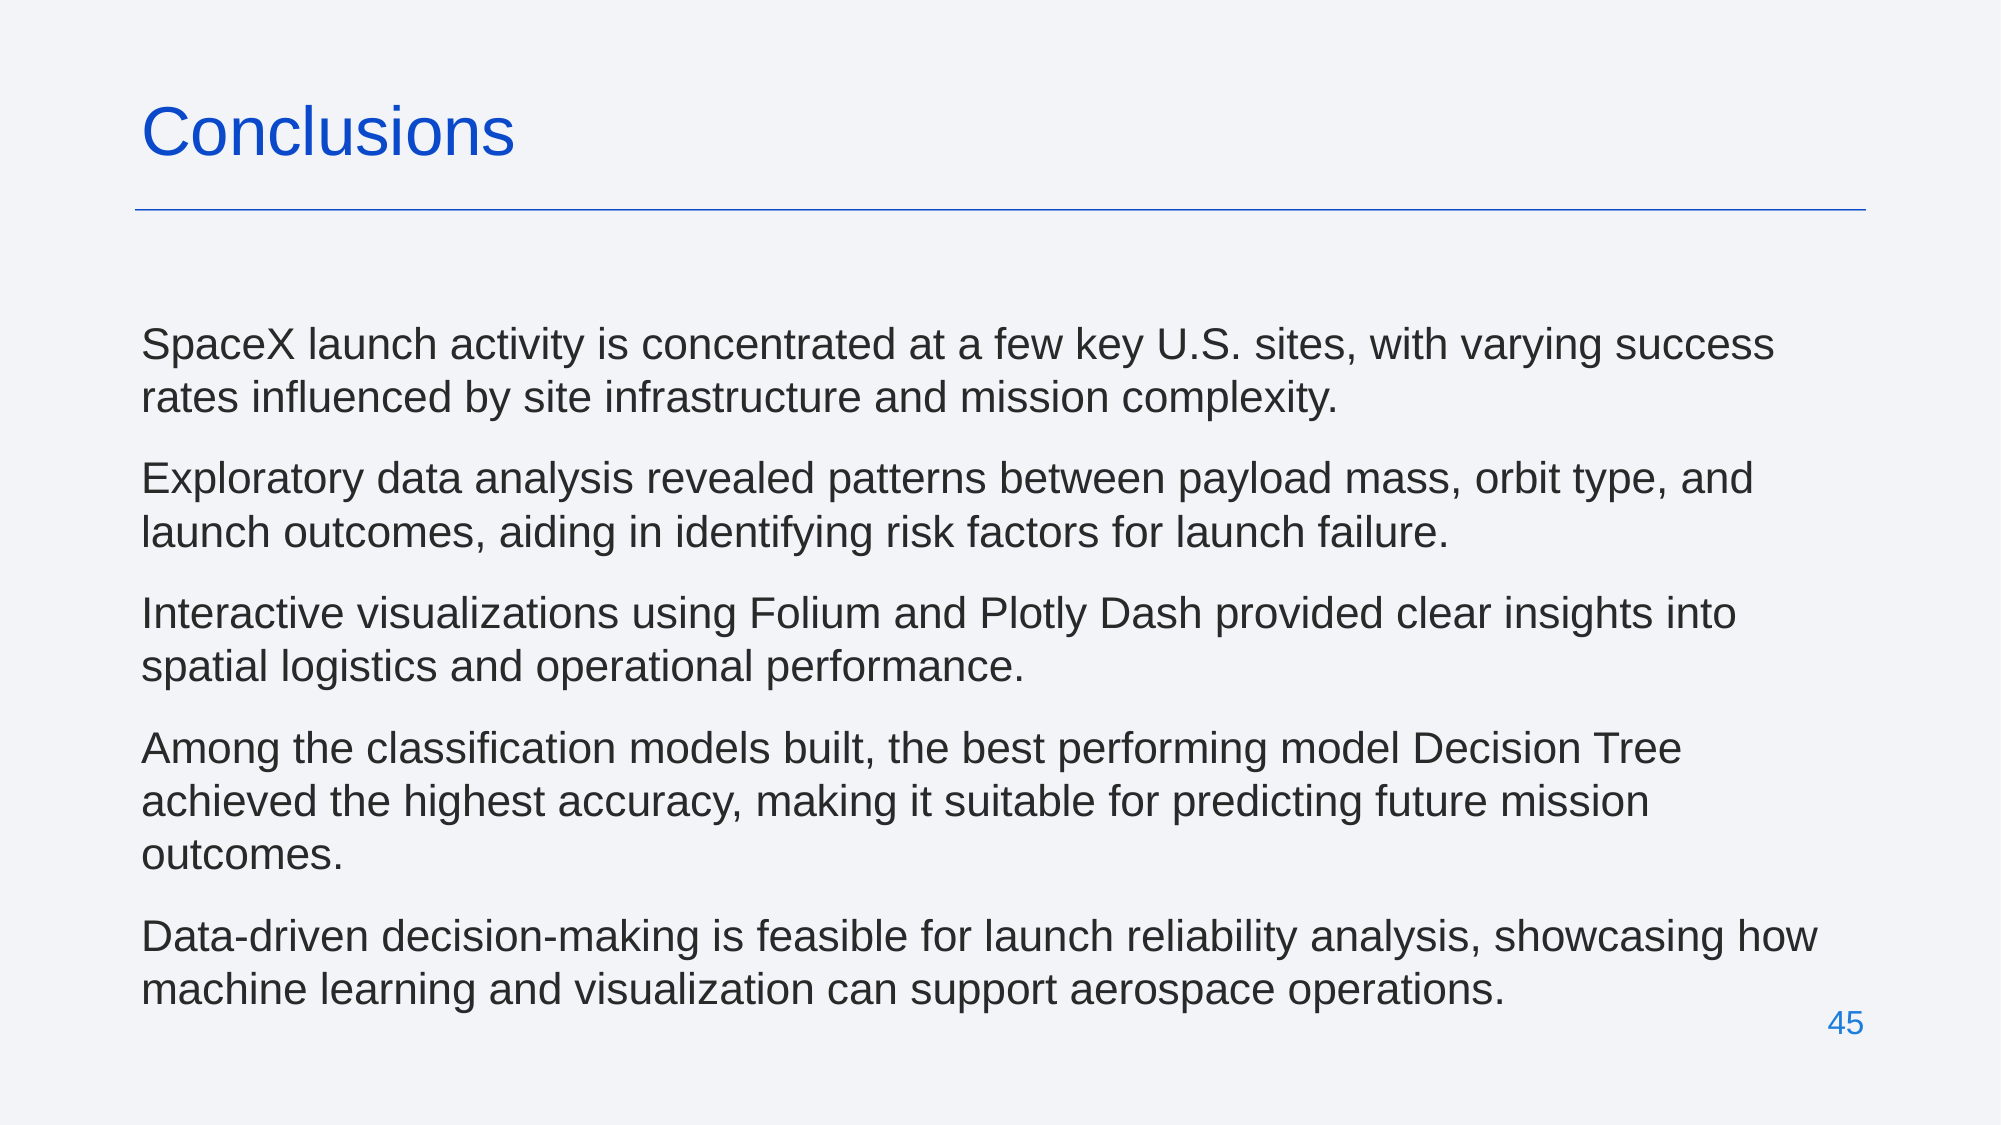

Conclusions
SpaceX launch activity is concentrated at a few key U.S. sites, with varying success rates influenced by site infrastructure and mission complexity.
Exploratory data analysis revealed patterns between payload mass, orbit type, and launch outcomes, aiding in identifying risk factors for launch failure.
Interactive visualizations using Folium and Plotly Dash provided clear insights into spatial logistics and operational performance.
Among the classification models built, the best performing model Decision Tree achieved the highest accuracy, making it suitable for predicting future mission outcomes.
Data-driven decision-making is feasible for launch reliability analysis, showcasing how machine learning and visualization can support aerospace operations.
45